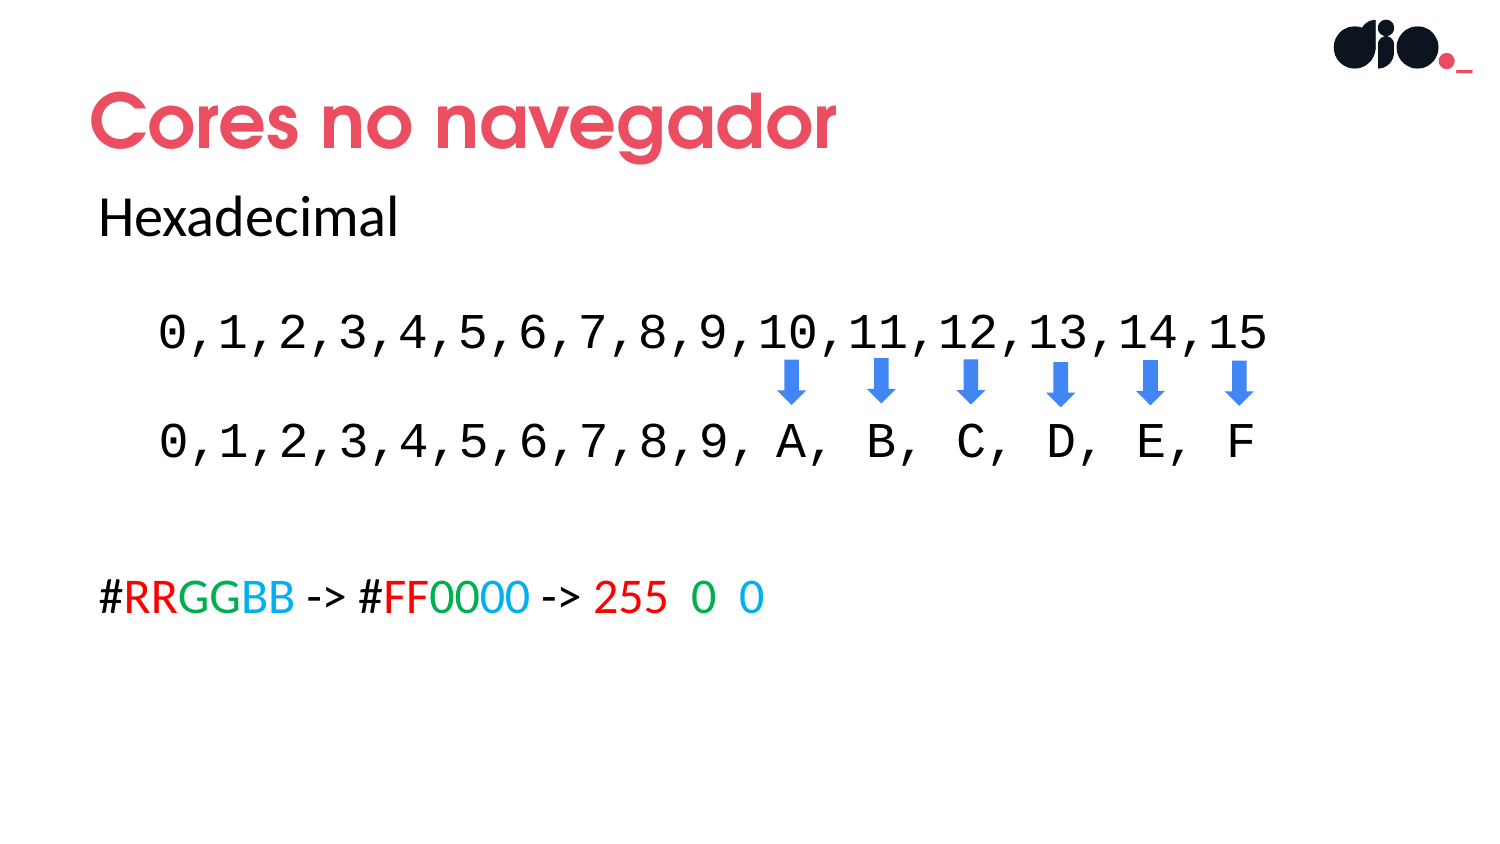

Cores no navegador
Hexadecimal
0,1,2,3,4,5,6,7,8,9,10,11,12,13,14,15

0,1,2,3,4,5,6,7,8,9, A, B, C, D, E, F
#RRGGBB -> #FF0000 -> 255  0  0